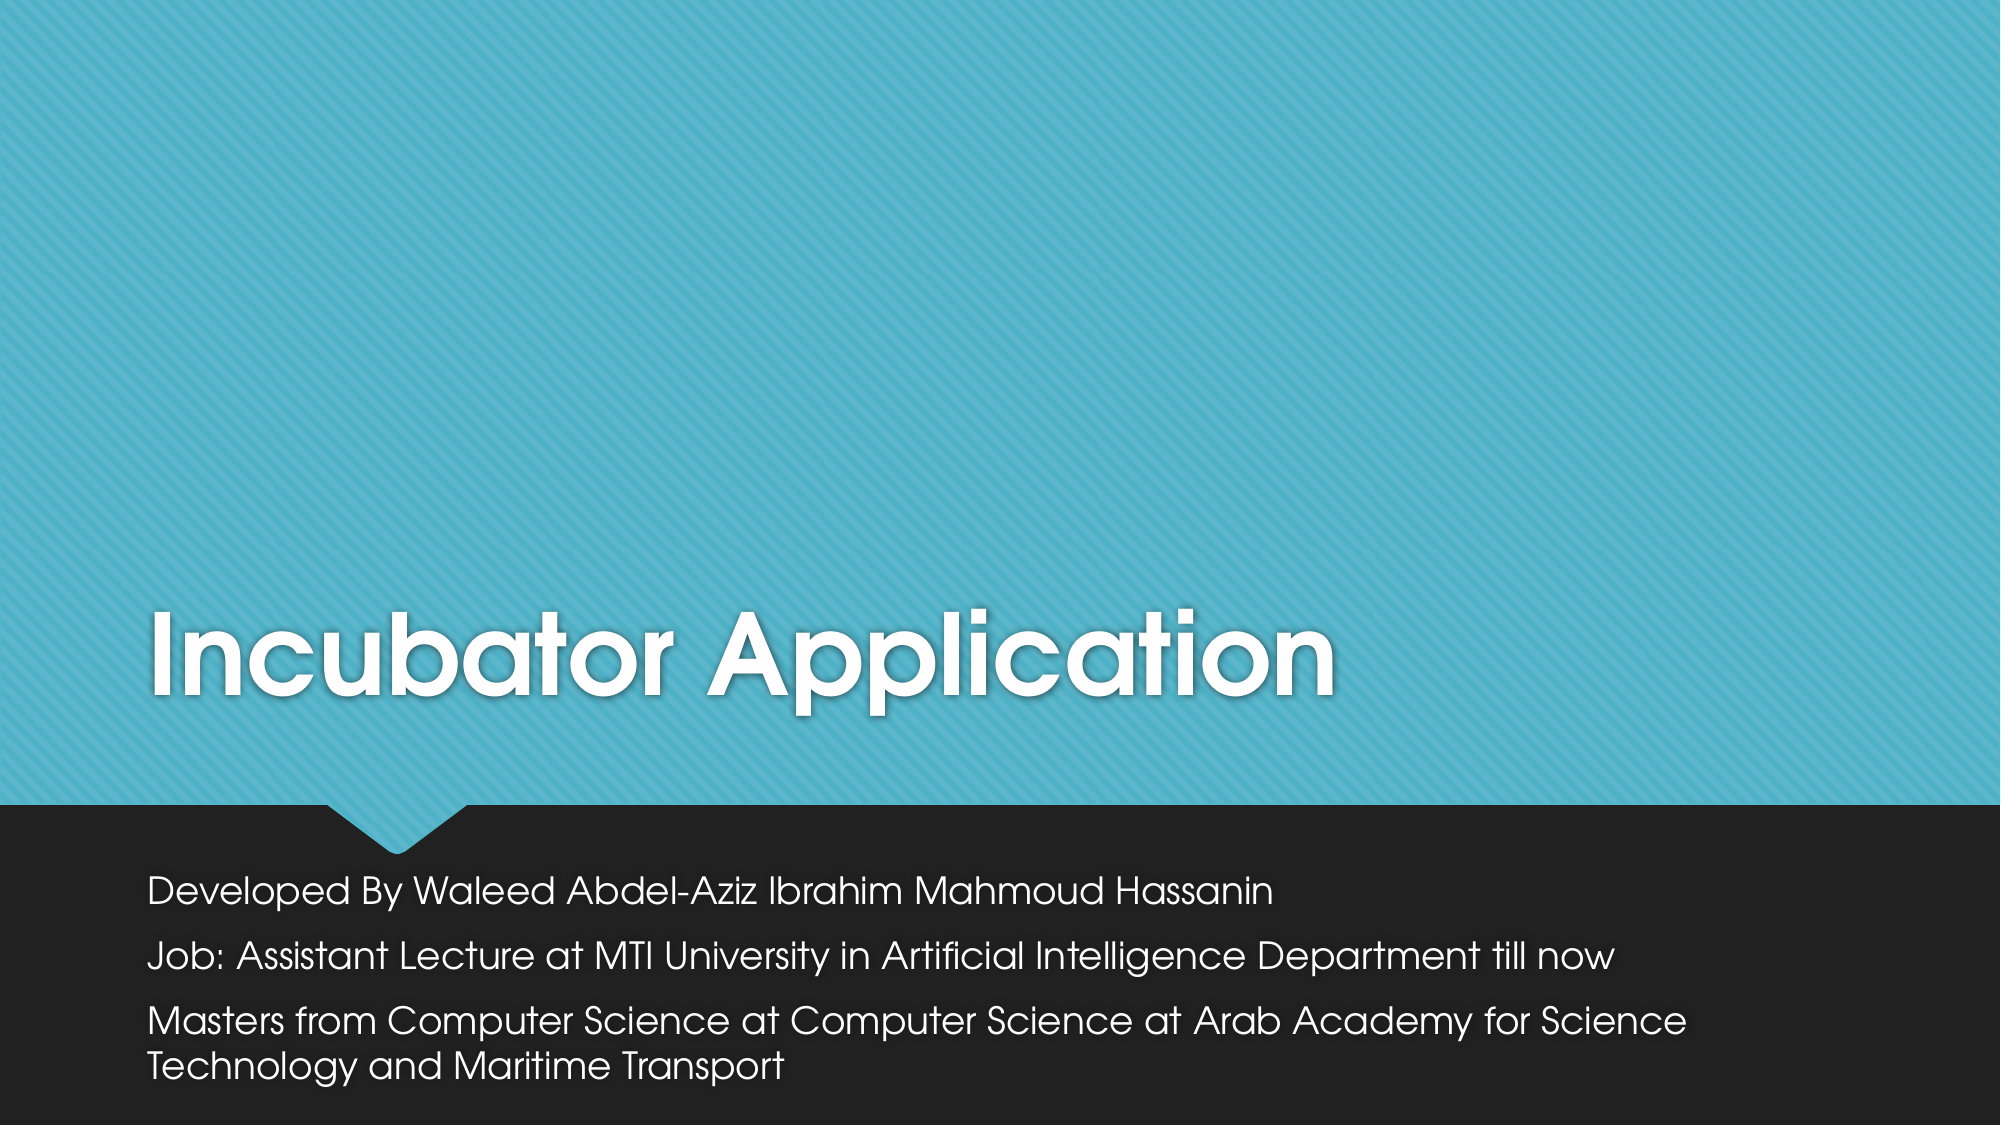

# Incubator Application
Developed By Waleed Abdel-Aziz Ibrahim Mahmoud Hassanin
Job: Assistant Lecture at MTI University in Artificial Intelligence Department till now
Masters from Computer Science at Computer Science at Arab Academy for Science Technology and Maritime Transport